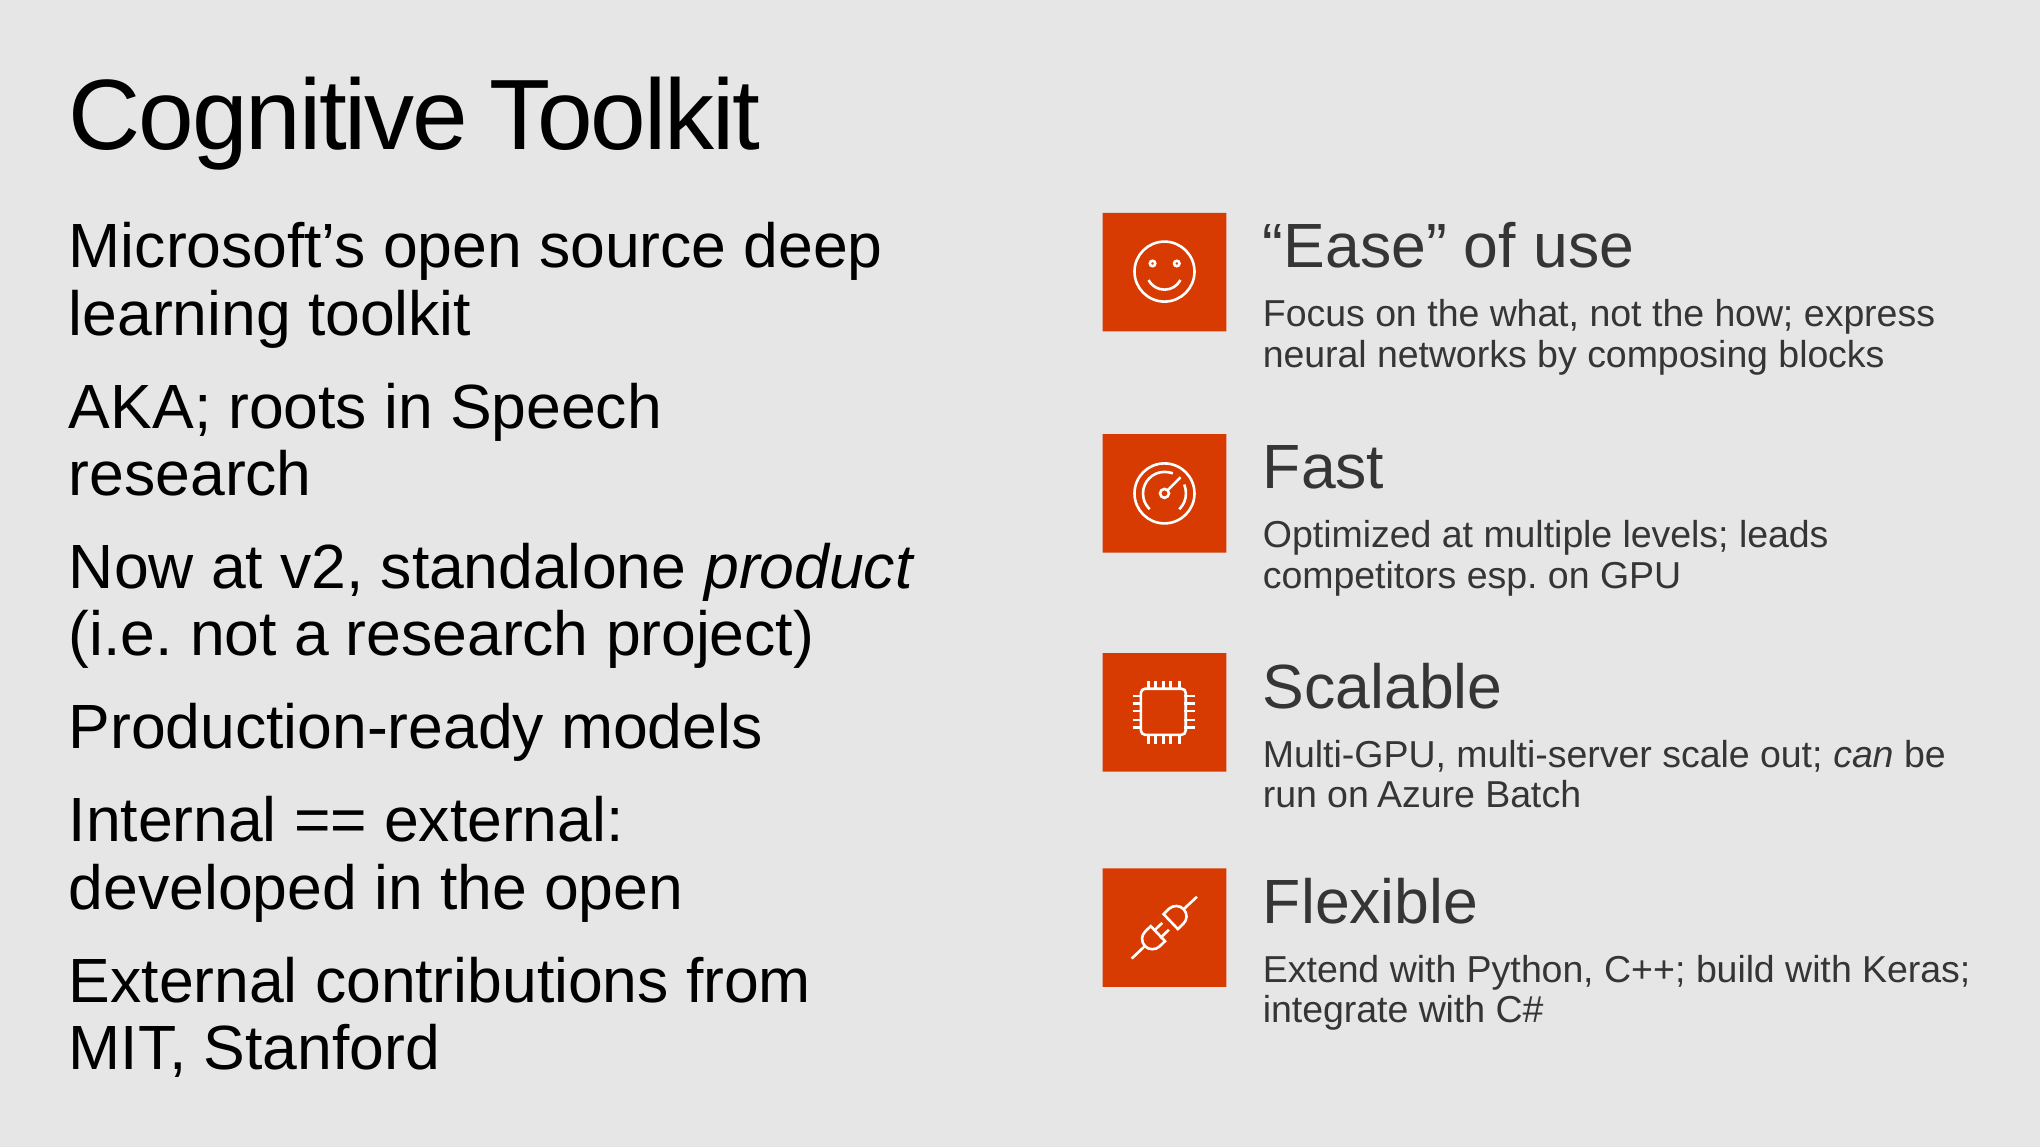

# Cognitive Toolkit
Microsoft’s open source deep learning toolkit
AKA; roots in Speech research
Now at v2, standalone product (i.e. not a research project)
Production-ready models
Internal == external: developed in the open
External contributions from MIT, Stanford
“Ease” of use
Focus on the what, not the how; express neural networks by composing blocks

Fast
Optimized at multiple levels; leads competitors esp. on GPU

Scalable
Multi-GPU, multi-server scale out; can be run on Azure Batch

Flexible
Extend with Python, C++; build with Keras; integrate with C#